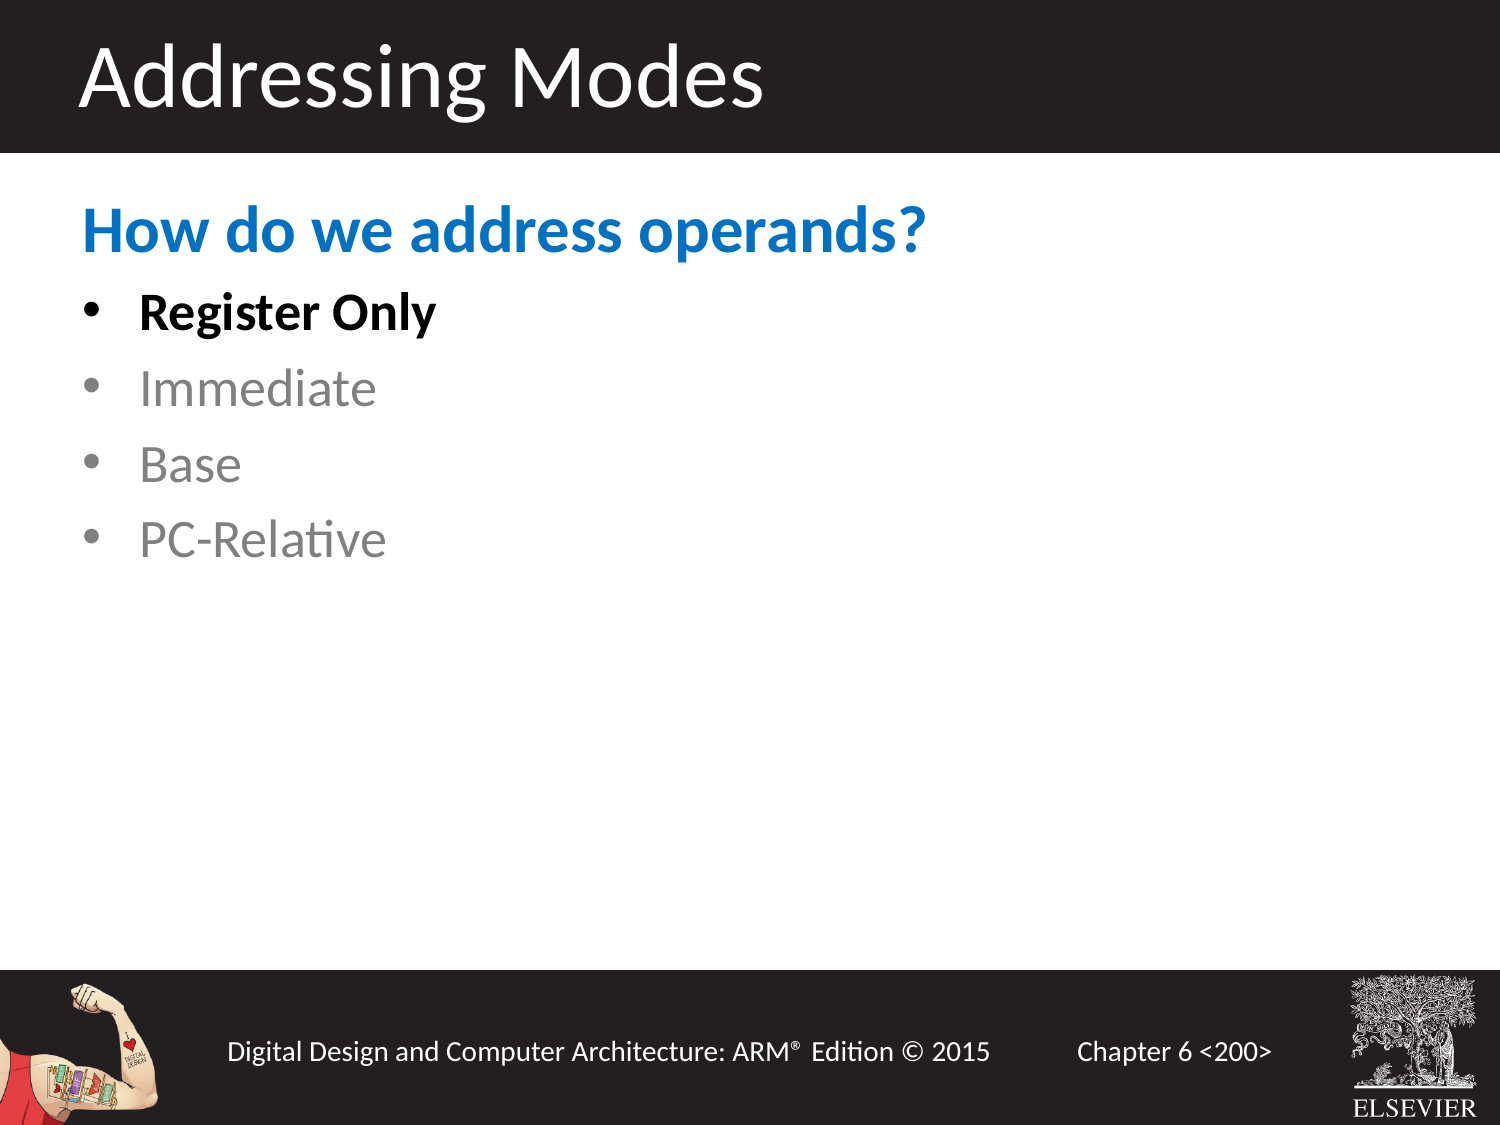

Addressing Modes

How do we address operands?
Register Only
Immediate
Base
PC-Relative